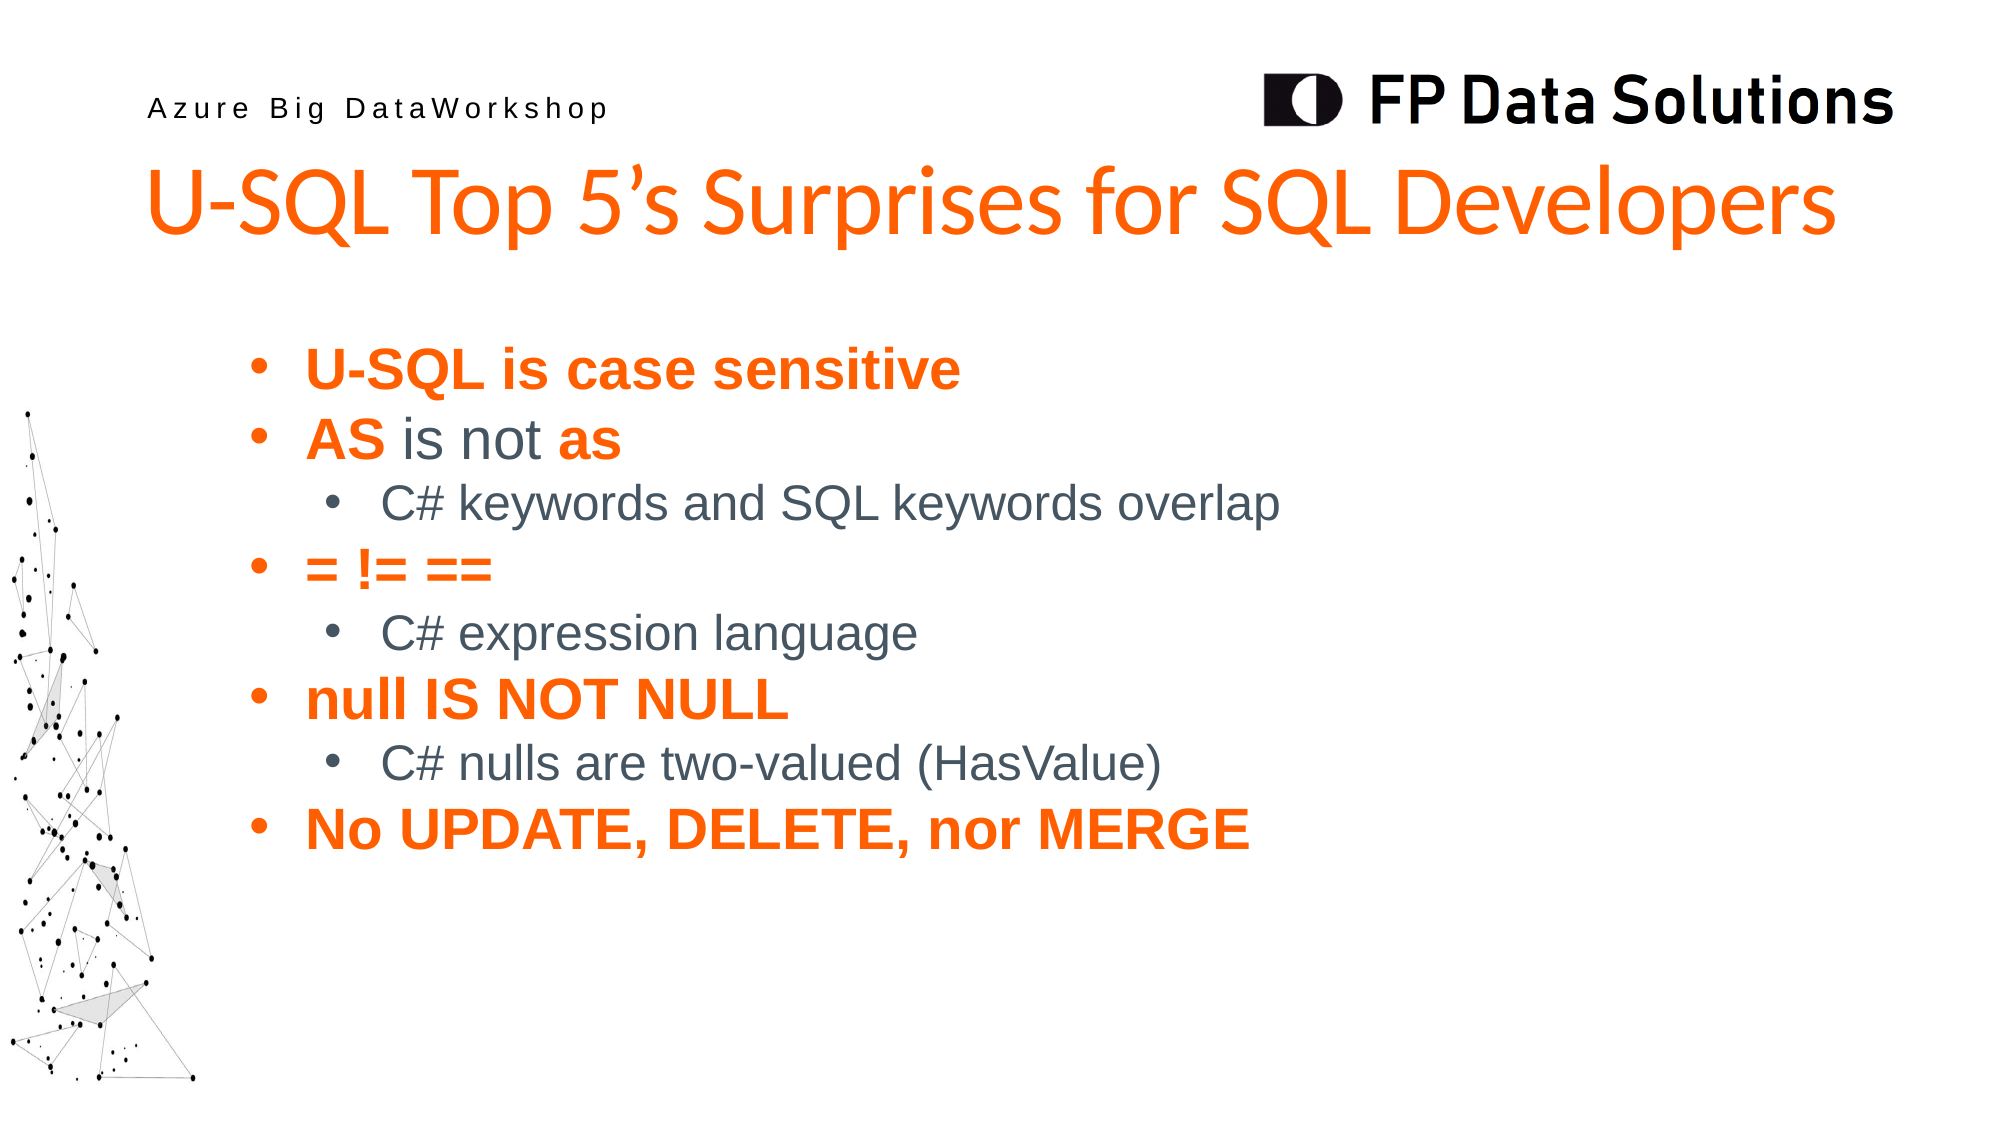

U-SQL Top 5’s Surprises for SQL Developers
U-SQL is case sensitive
AS is not as
C# keywords and SQL keywords overlap
= != ==
C# expression language
null IS NOT NULL
C# nulls are two-valued (HasValue)
No UPDATE, DELETE, nor MERGE